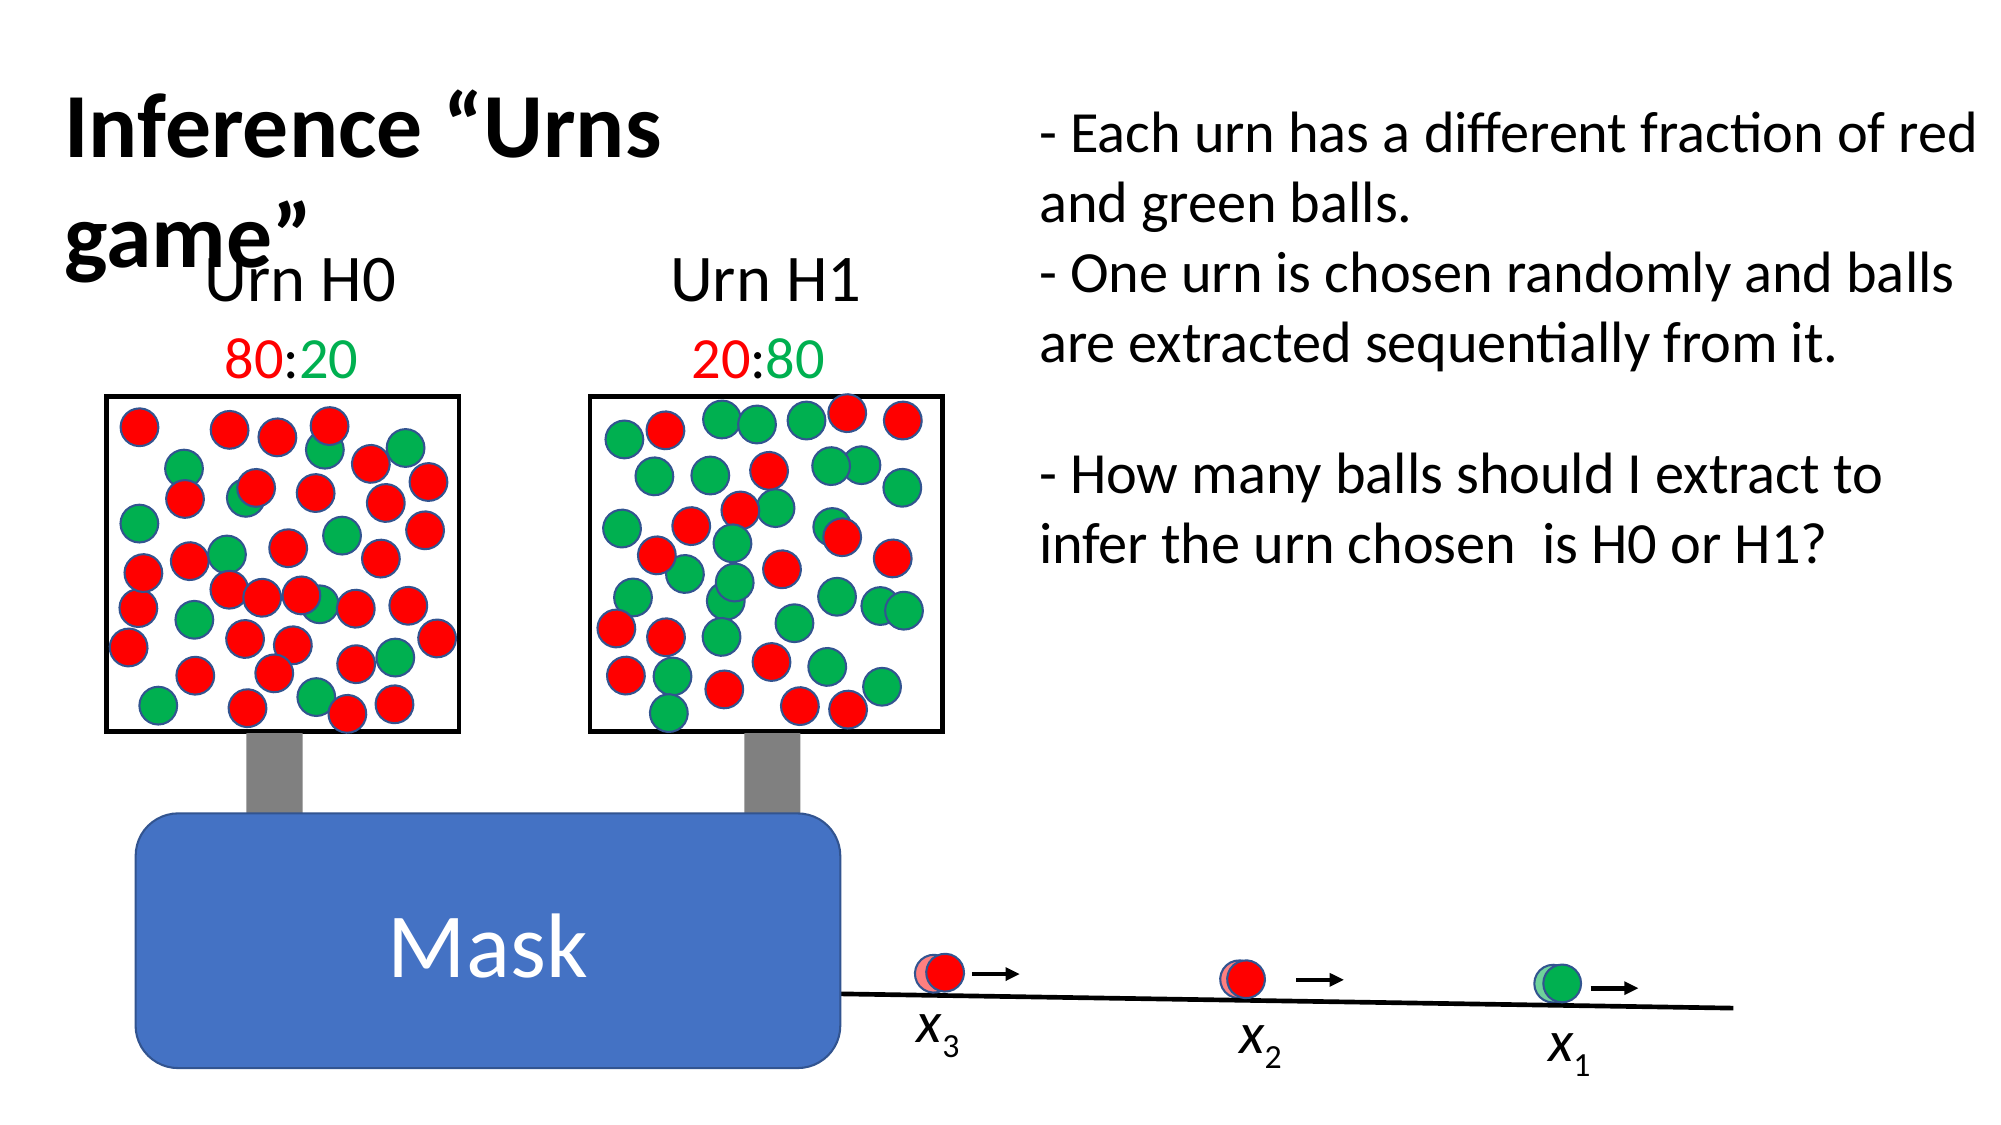

Inference “Urns game”
- Each urn has a different fraction of red and green balls.
- One urn is chosen randomly and balls are extracted sequentially from it.
Urn H0
Urn H1
80:20
20:80

- How many balls should I extract to infer the urn chosen  is H0 or H1?

Mask
x4

x3
x2
x1